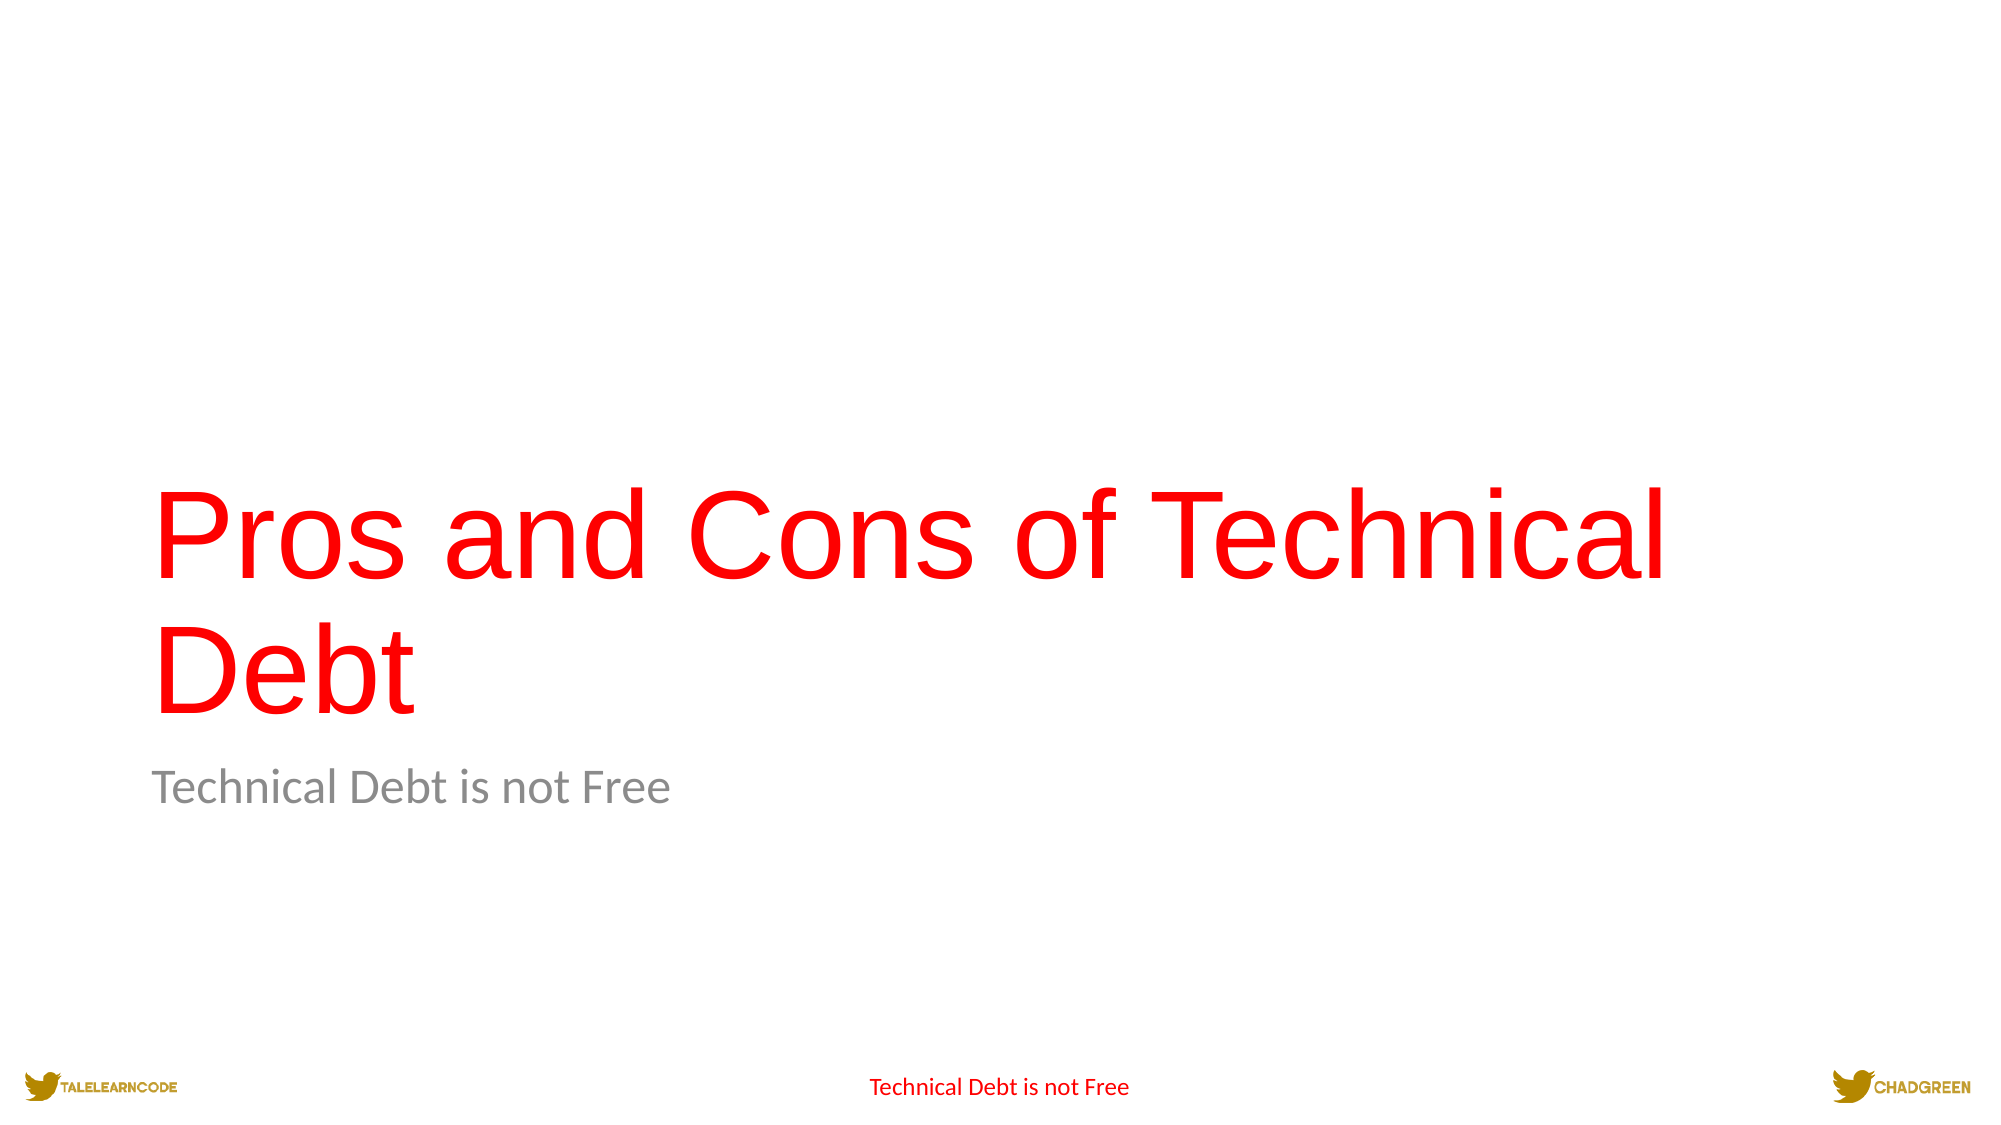

# Pros and Cons of Technical Debt
Technical Debt is not Free